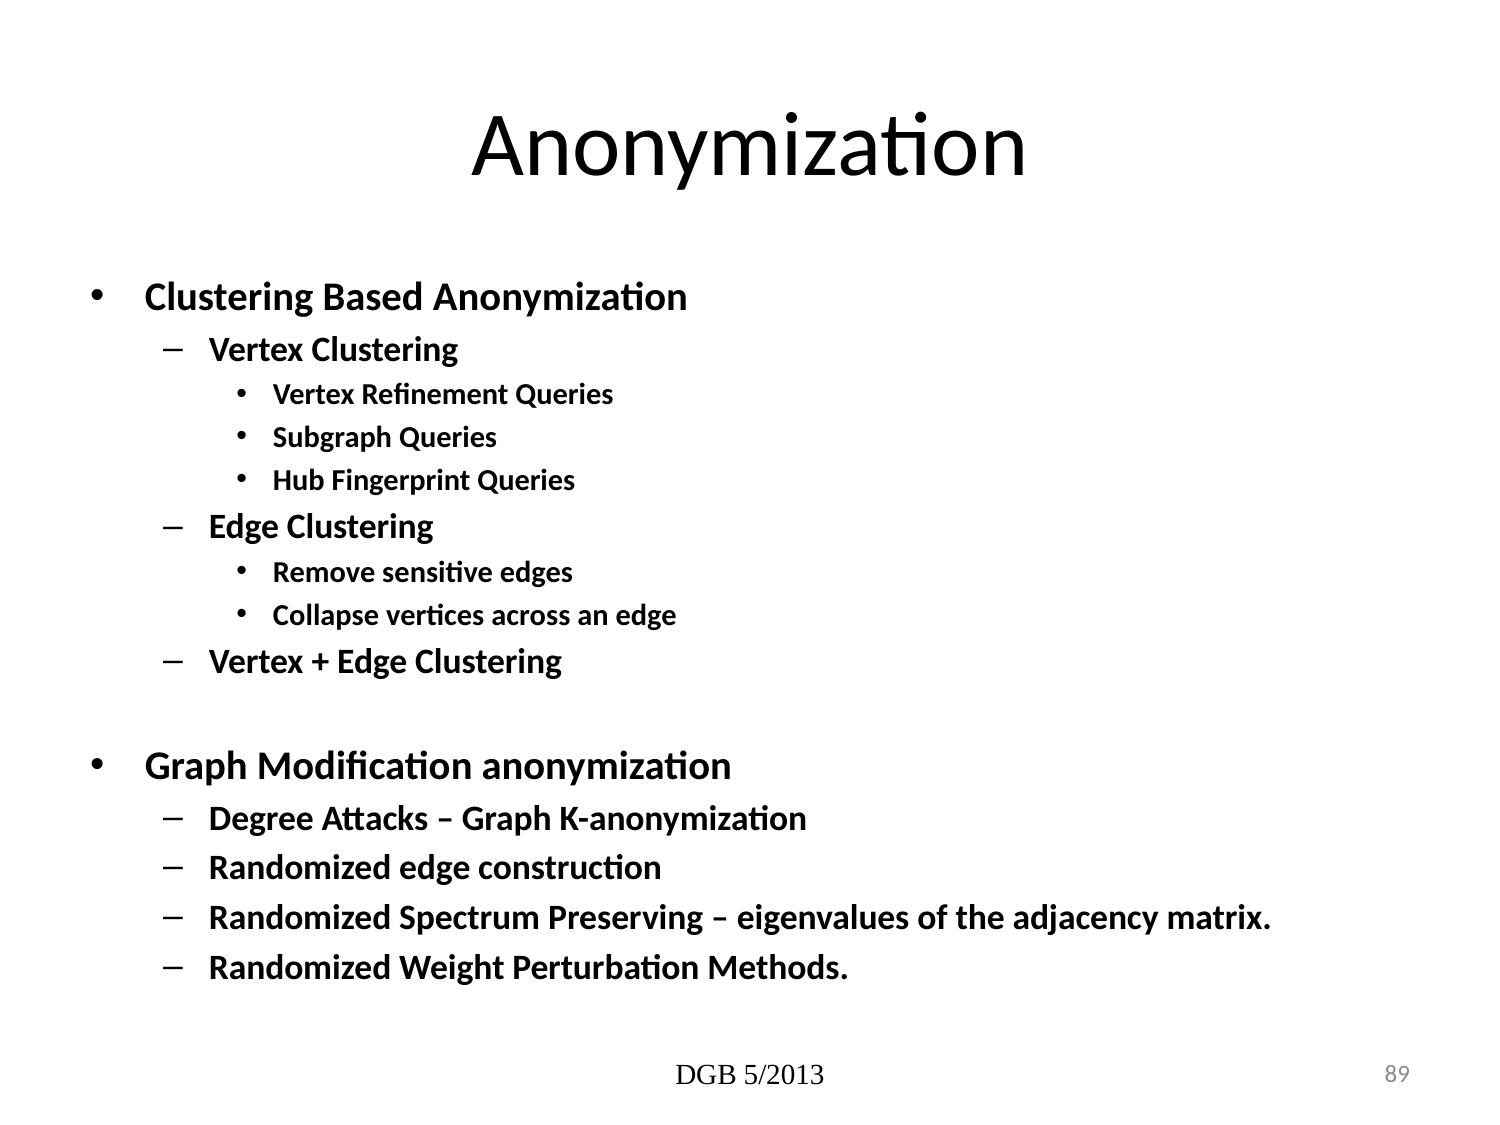

# Anonymization
Clustering Based Anonymization
Vertex Clustering
Vertex Refinement Queries
Subgraph Queries
Hub Fingerprint Queries
Edge Clustering
Remove sensitive edges
Collapse vertices across an edge
Vertex + Edge Clustering

Graph Modification anonymization
Degree Attacks – Graph K-anonymization
Randomized edge construction
Randomized Spectrum Preserving – eigenvalues of the adjacency matrix.
Randomized Weight Perturbation Methods.
DGB 5/2013
89